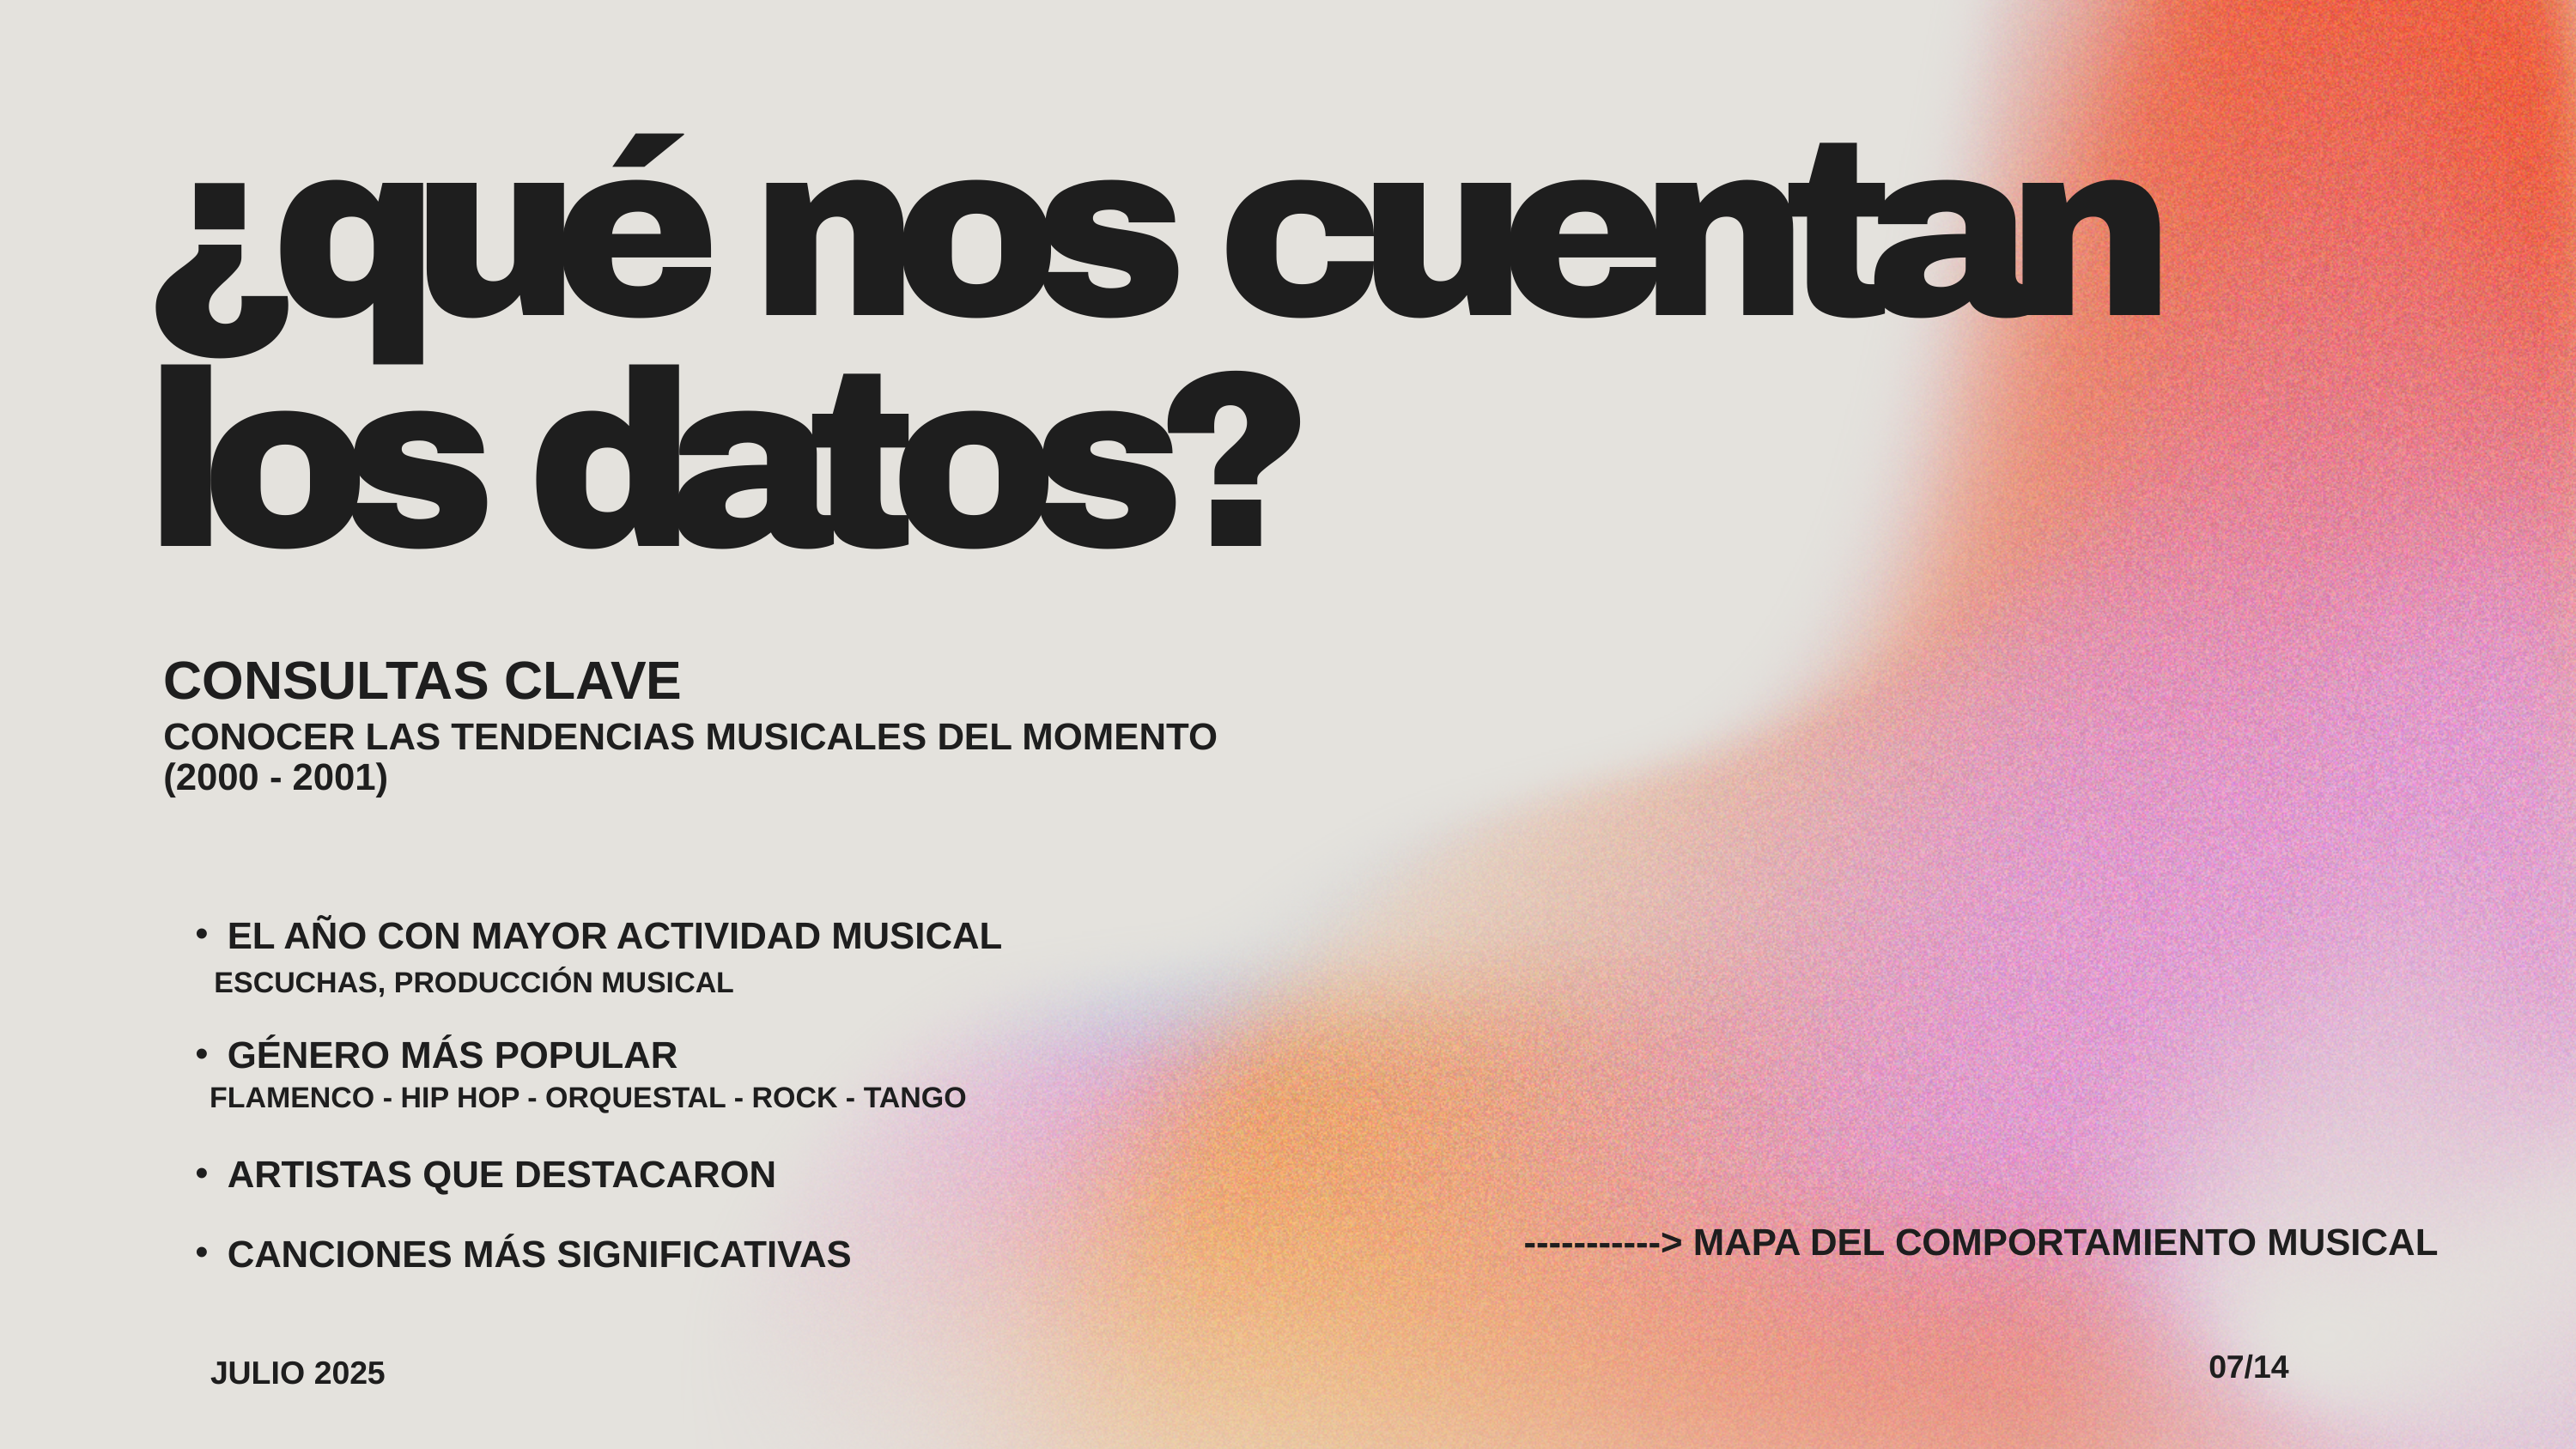

¿qué nos cuentan los datos?
CONSULTAS CLAVE

CONOCER LAS TENDENCIAS MUSICALES DEL MOMENTO
(2000 - 2001)

EL AÑO CON MAYOR ACTIVIDAD MUSICAL

GÉNERO MÁS POPULAR

ARTISTAS QUE DESTACARON

CANCIONES MÁS SIGNIFICATIVAS

ESCUCHAS, PRODUCCIÓN MUSICAL
 FLAMENCO - HIP HOP - ORQUESTAL - ROCK - TANGO
 -----------> MAPA DEL COMPORTAMIENTO MUSICAL
07/14
JULIO 2025